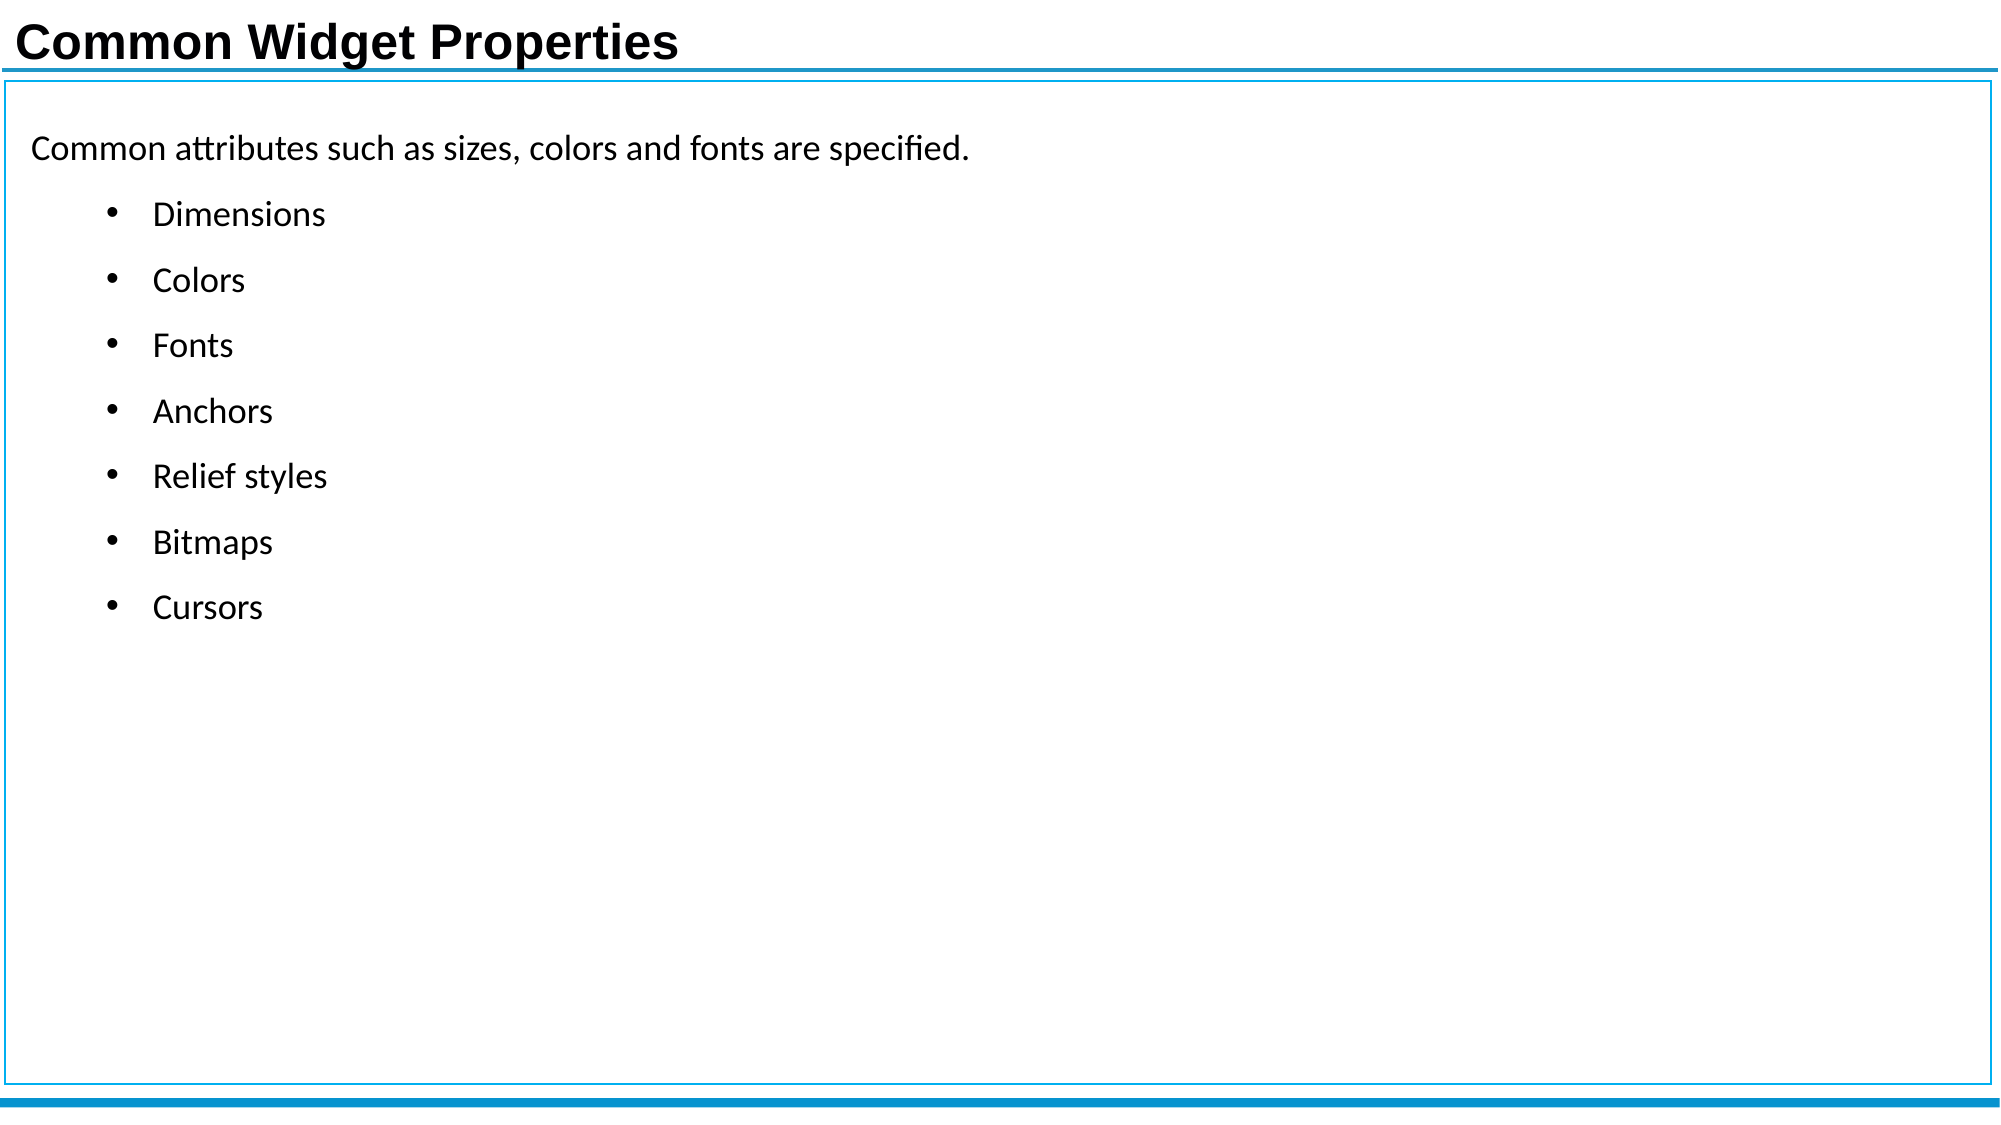

Common Widget Properties

Common attributes such as sizes, colors and fonts are specified.
Dimensions
Colors
Fonts
Anchors
Relief styles
Bitmaps
Cursors